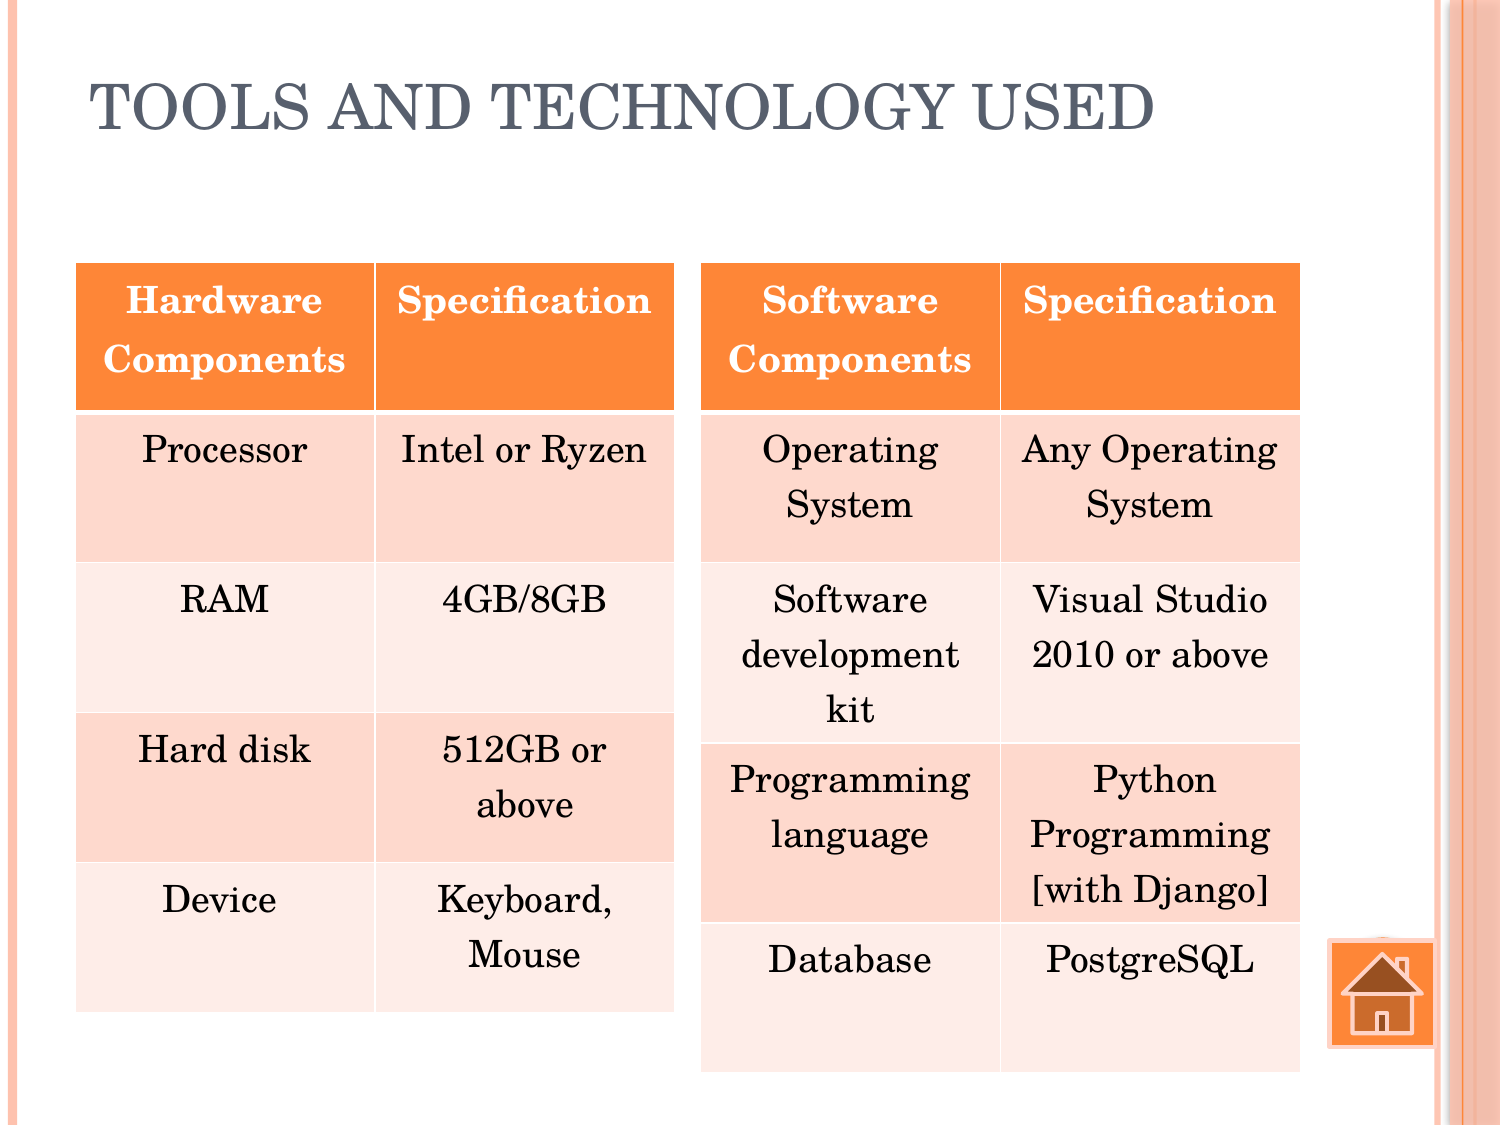

# Tools and Technology Used
| Hardware Components | Specification |
| --- | --- |
| Processor | Intel or Ryzen |
| RAM | 4GB/8GB |
| Hard disk | 512GB or above |
| Device | Keyboard, Mouse |
| Software Components | Specification |
| --- | --- |
| Operating System | Any Operating System |
| Software development kit | Visual Studio 2010 or above |
| Programming language | Python Programming [with Django] |
| Database | PostgreSQL |